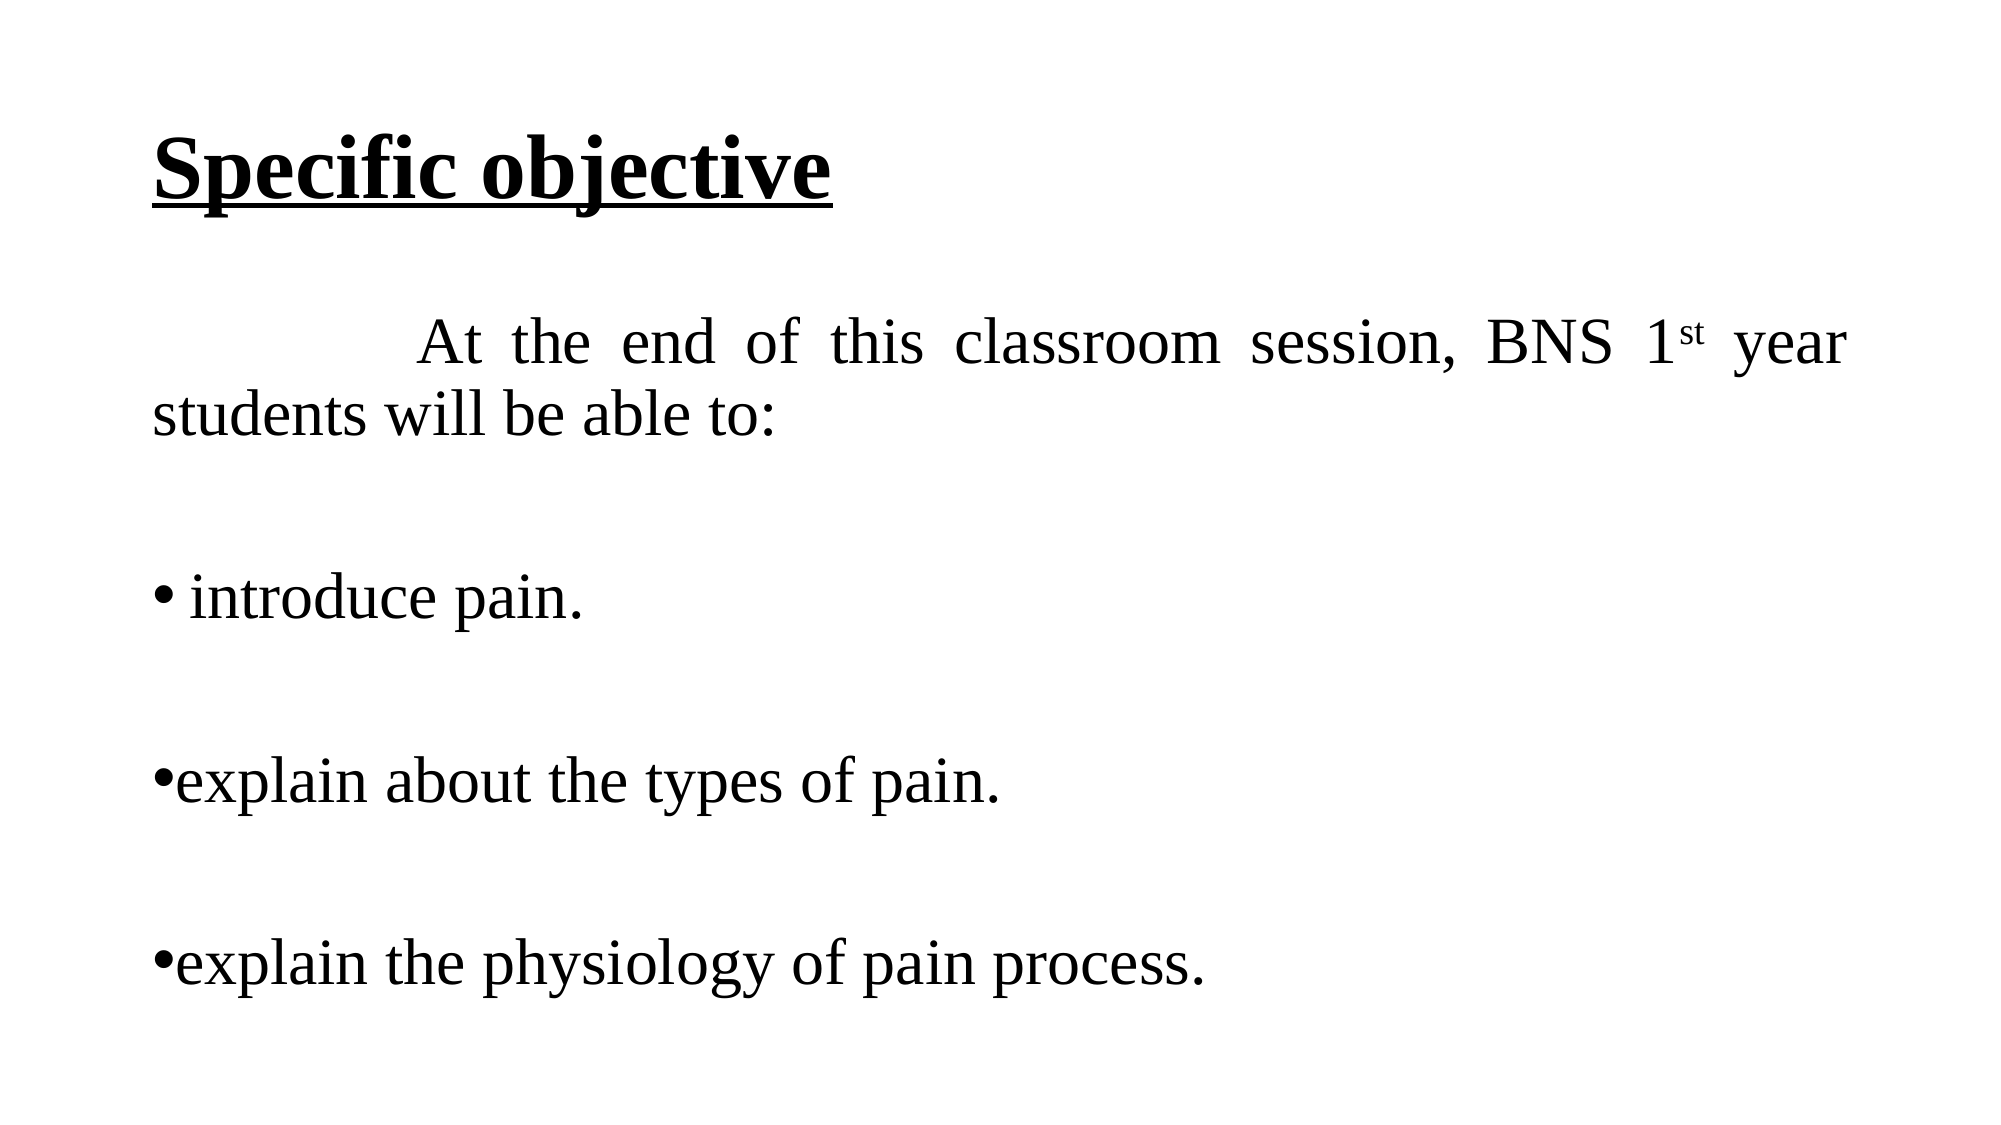

# Specific objective
         At the end of this classroom session, BNS 1st year students will be able to:

introduce pain.

explain about the types of pain.

explain the physiology of pain process.